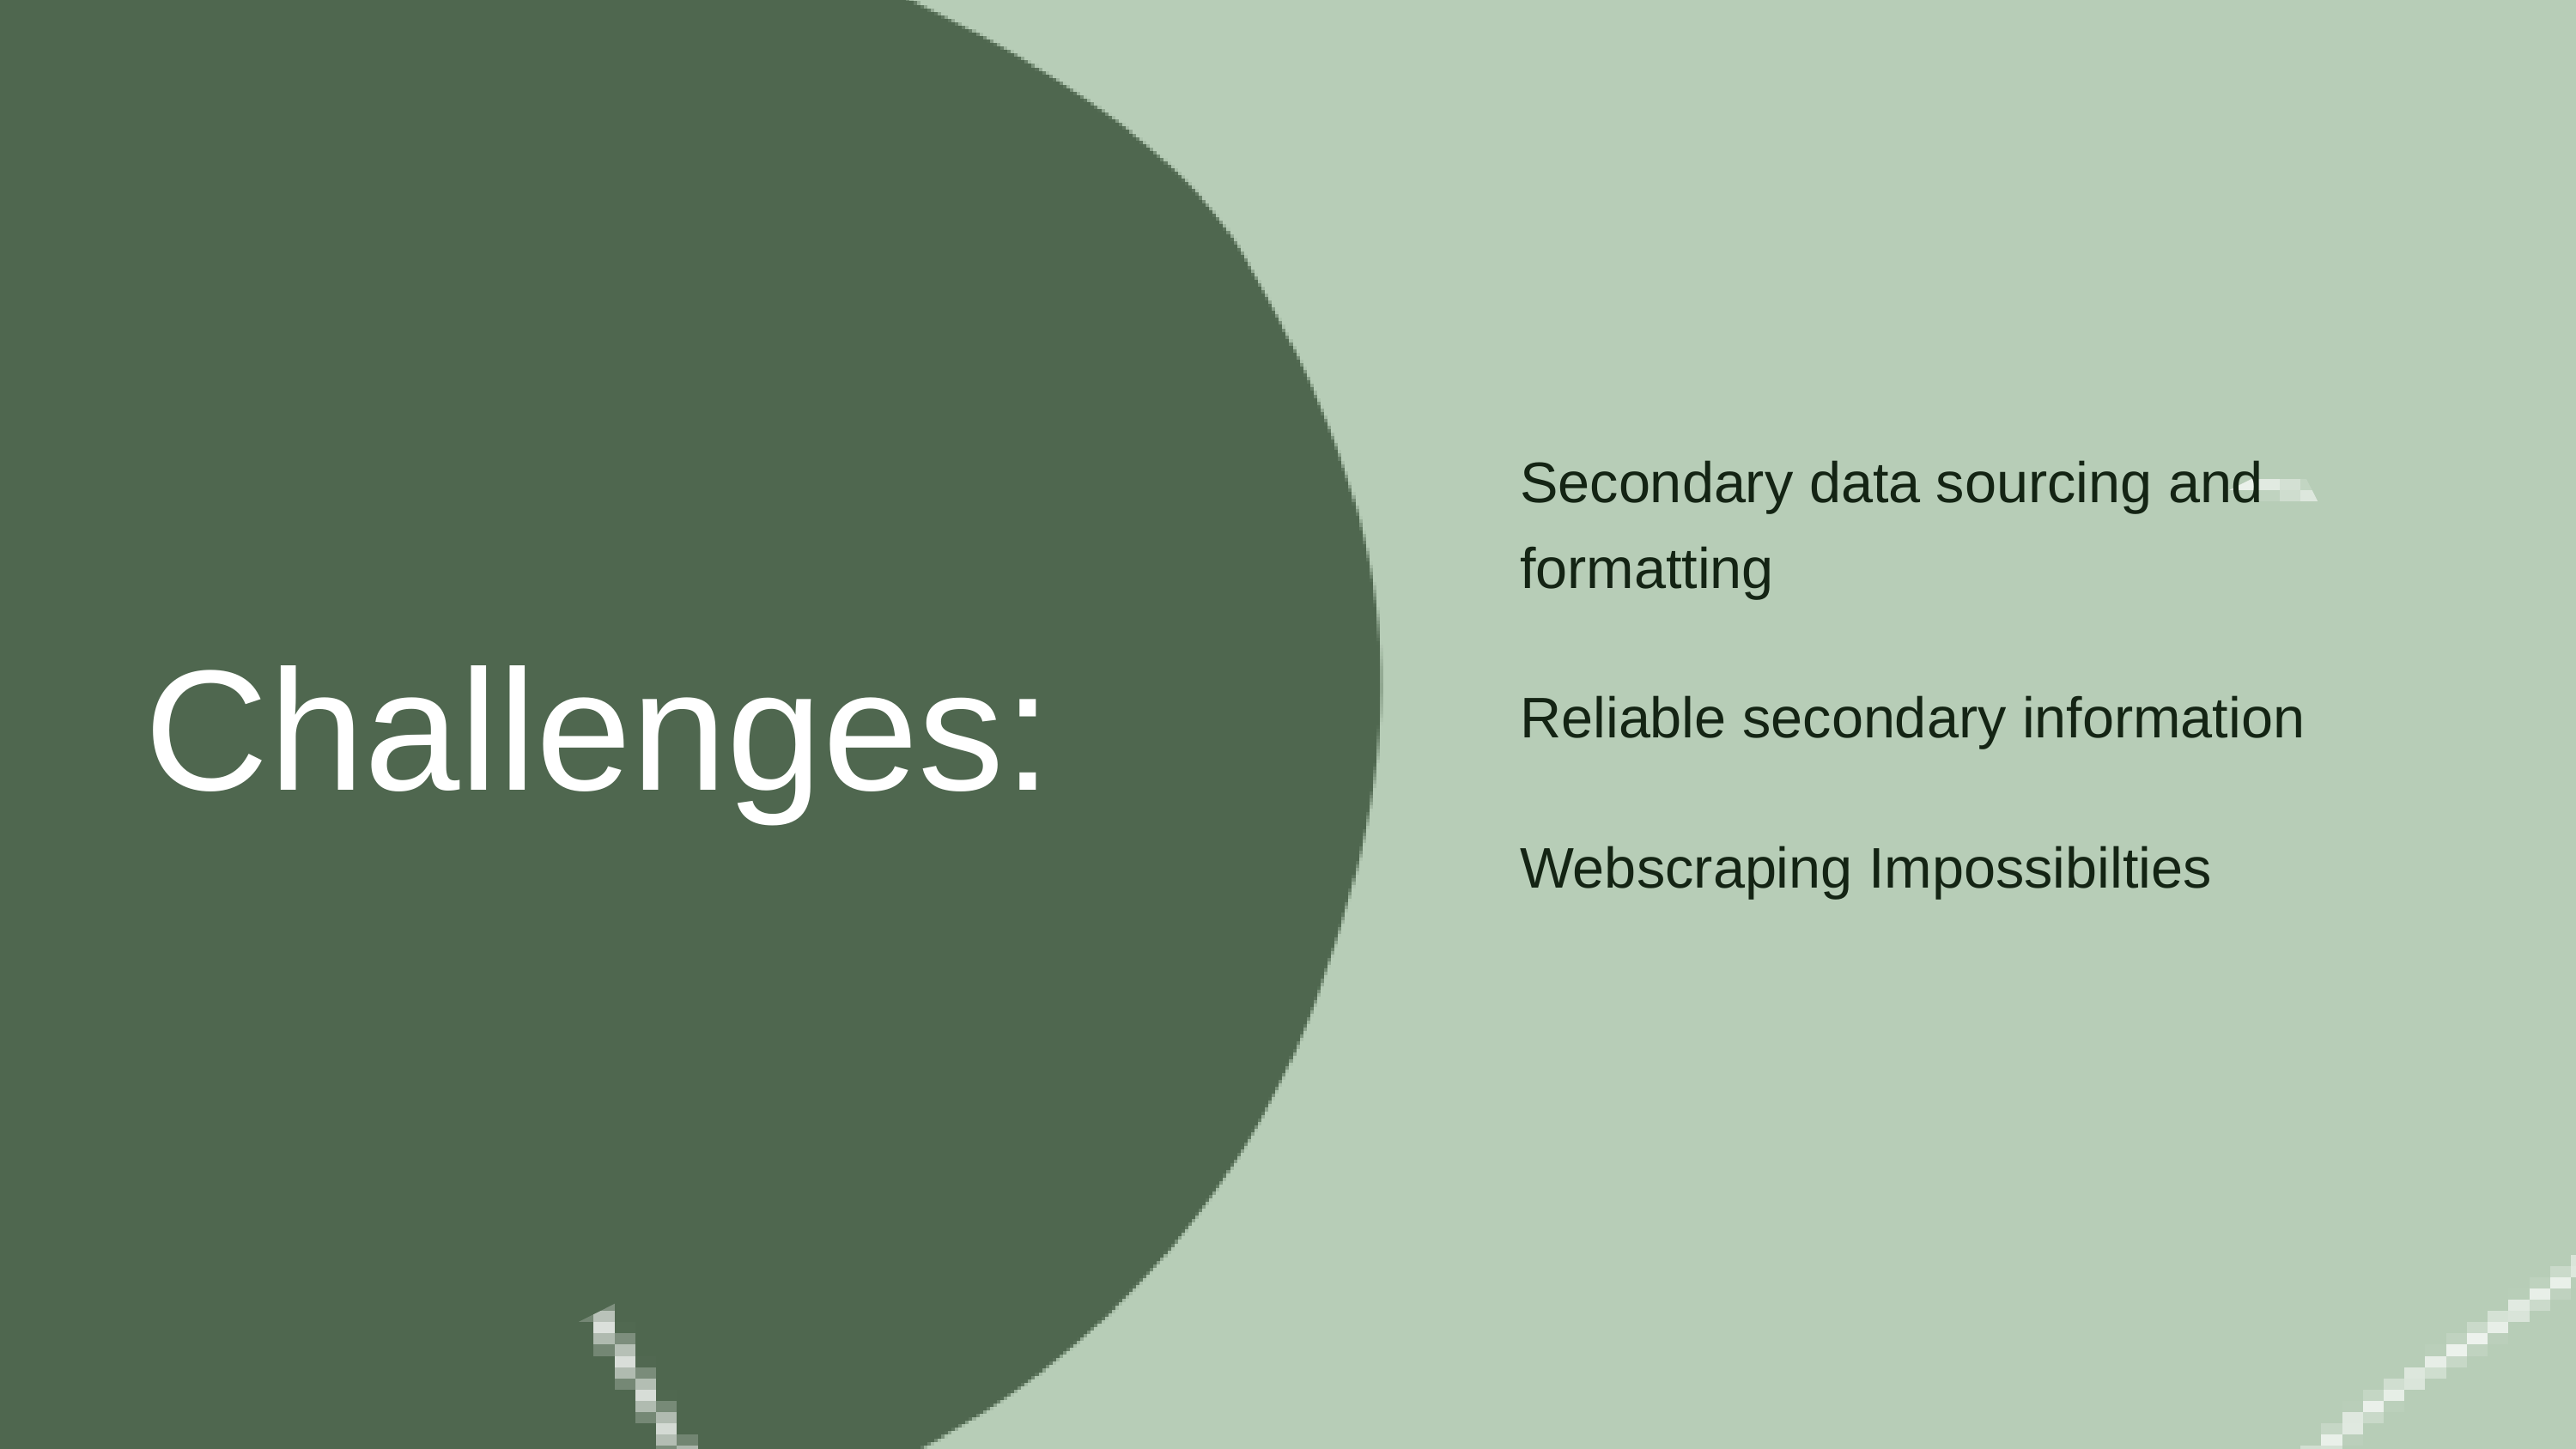

Secondary data sourcing and formatting

Challenges:
Reliable secondary information
Webscraping Impossibilties